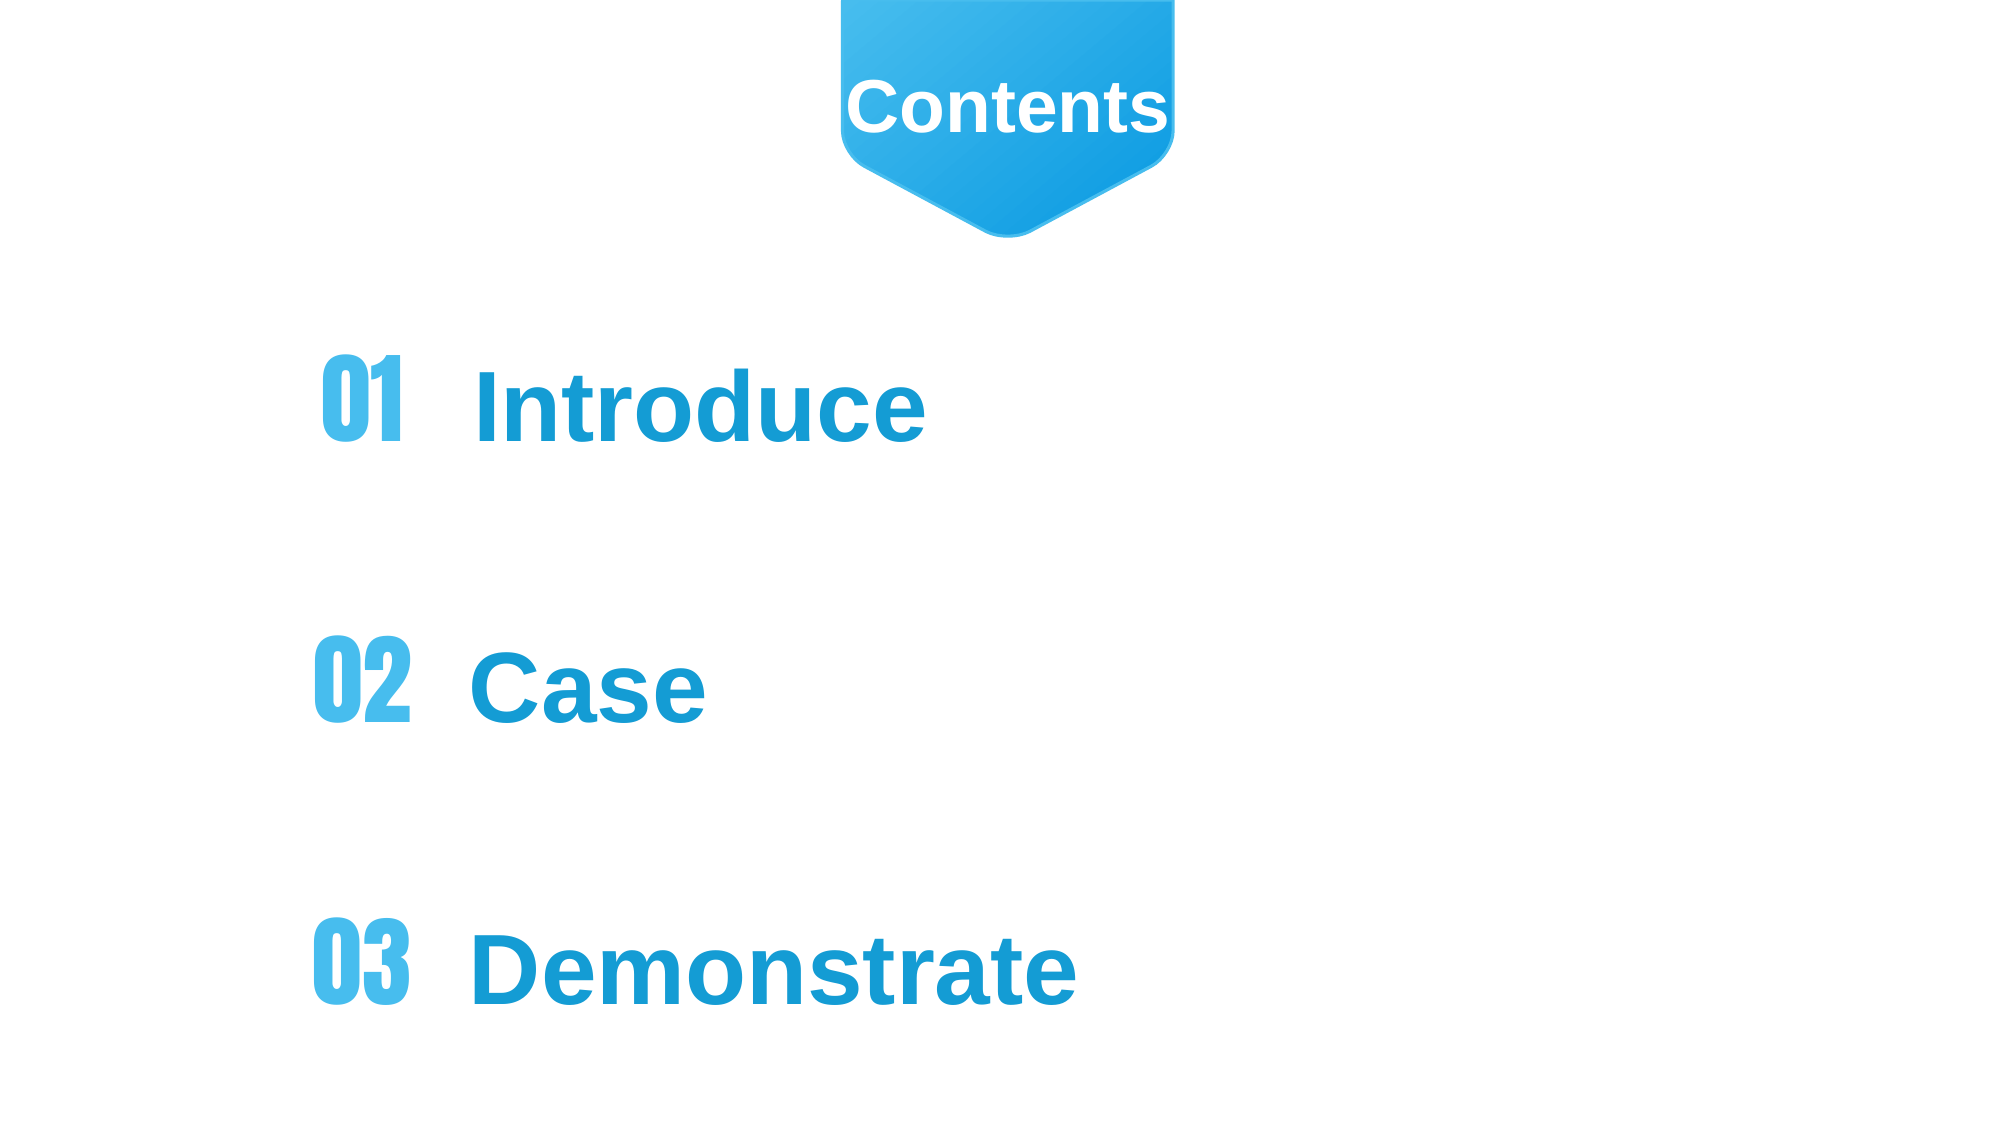

Contents
01
Introduce
02
Case
03
Demonstrate